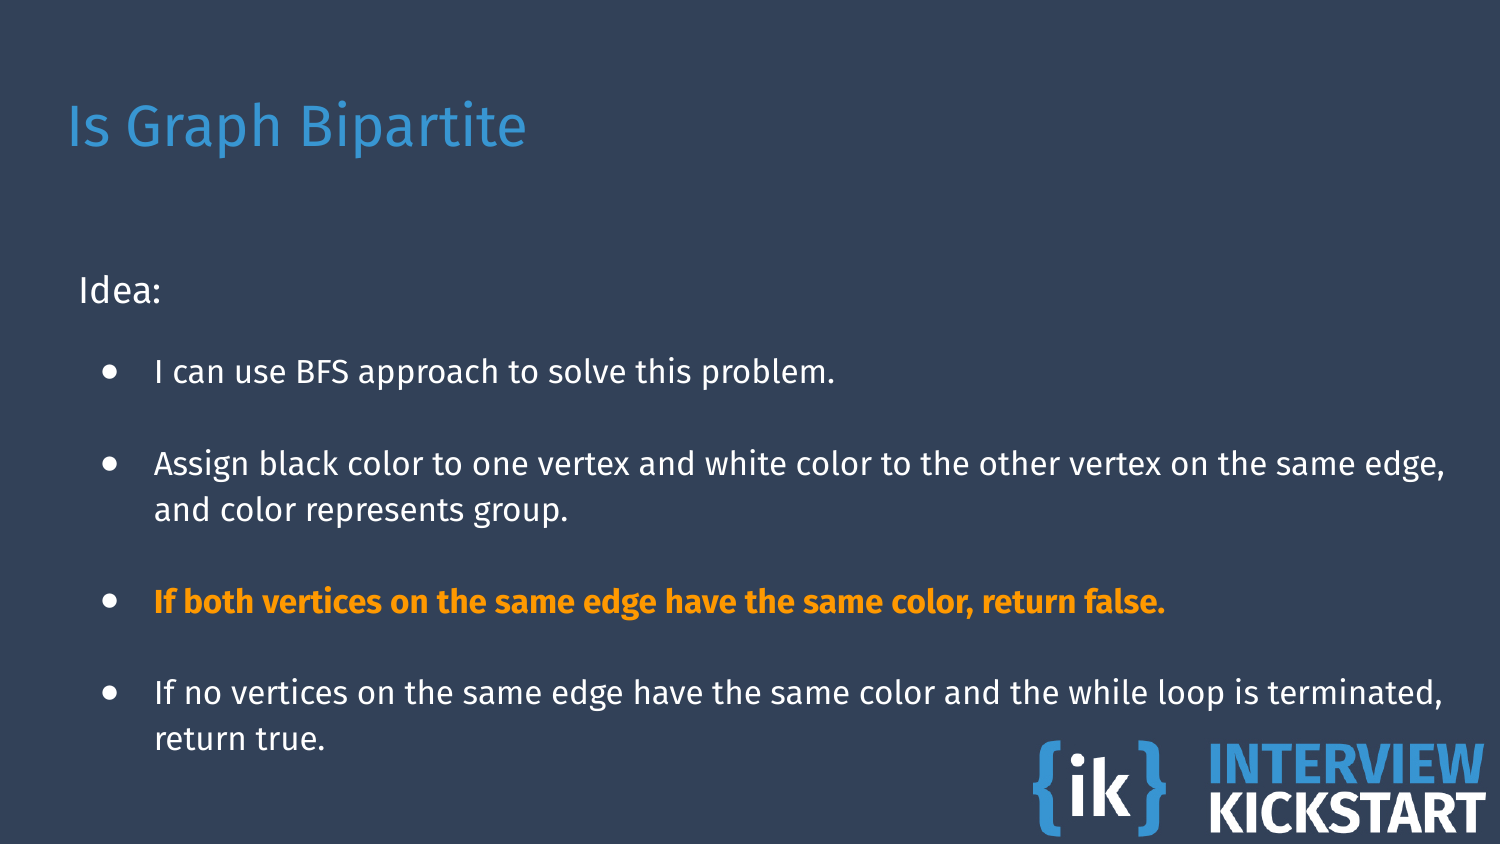

# Is Graph Bipartite
Idea:
I can use BFS approach to solve this problem.
Assign black color to one vertex and white color to the other vertex on the same edge, and color represents group.
If both vertices on the same edge have the same color, return false.
If no vertices on the same edge have the same color and the while loop is terminated, return true.